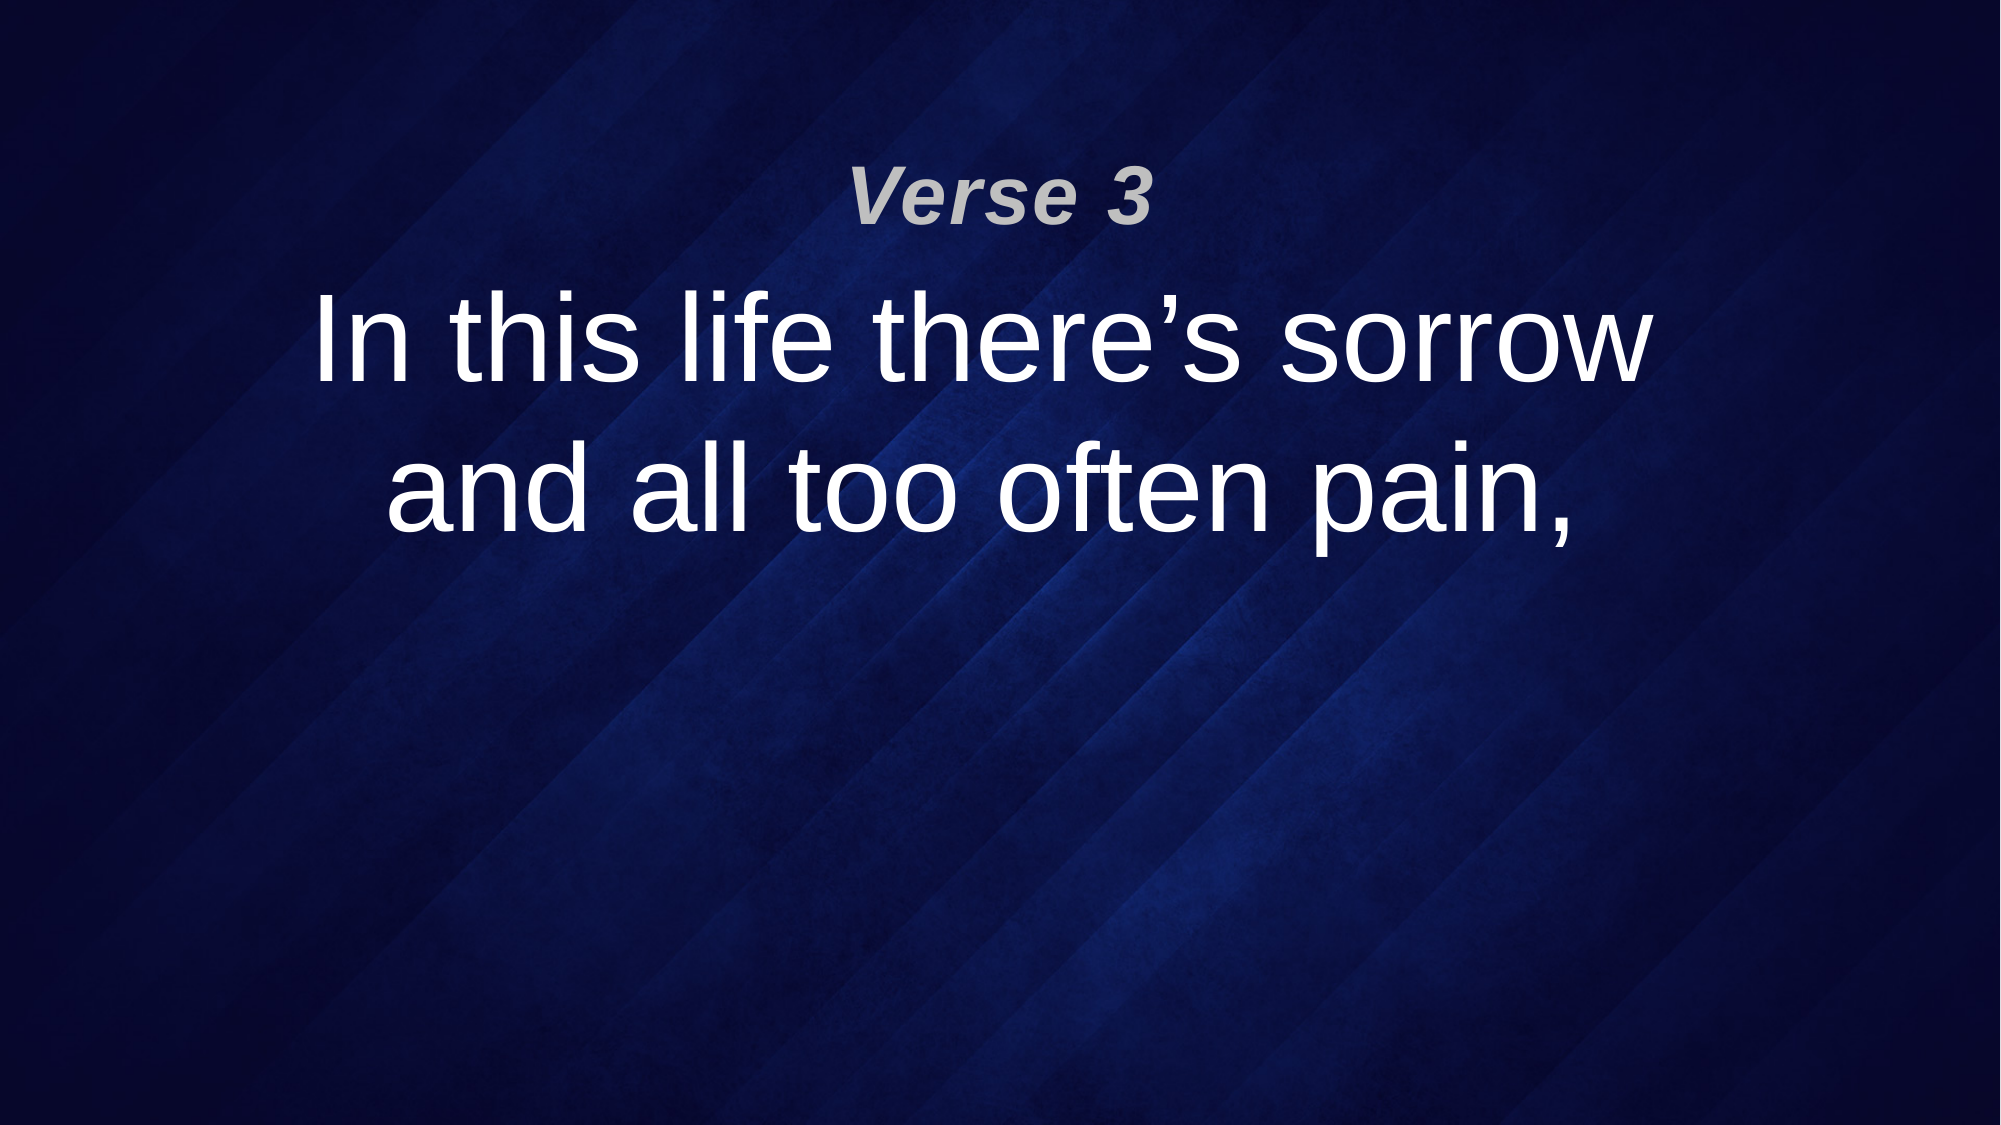

Verse 3
# In this life there’s sorrow and all too often pain,